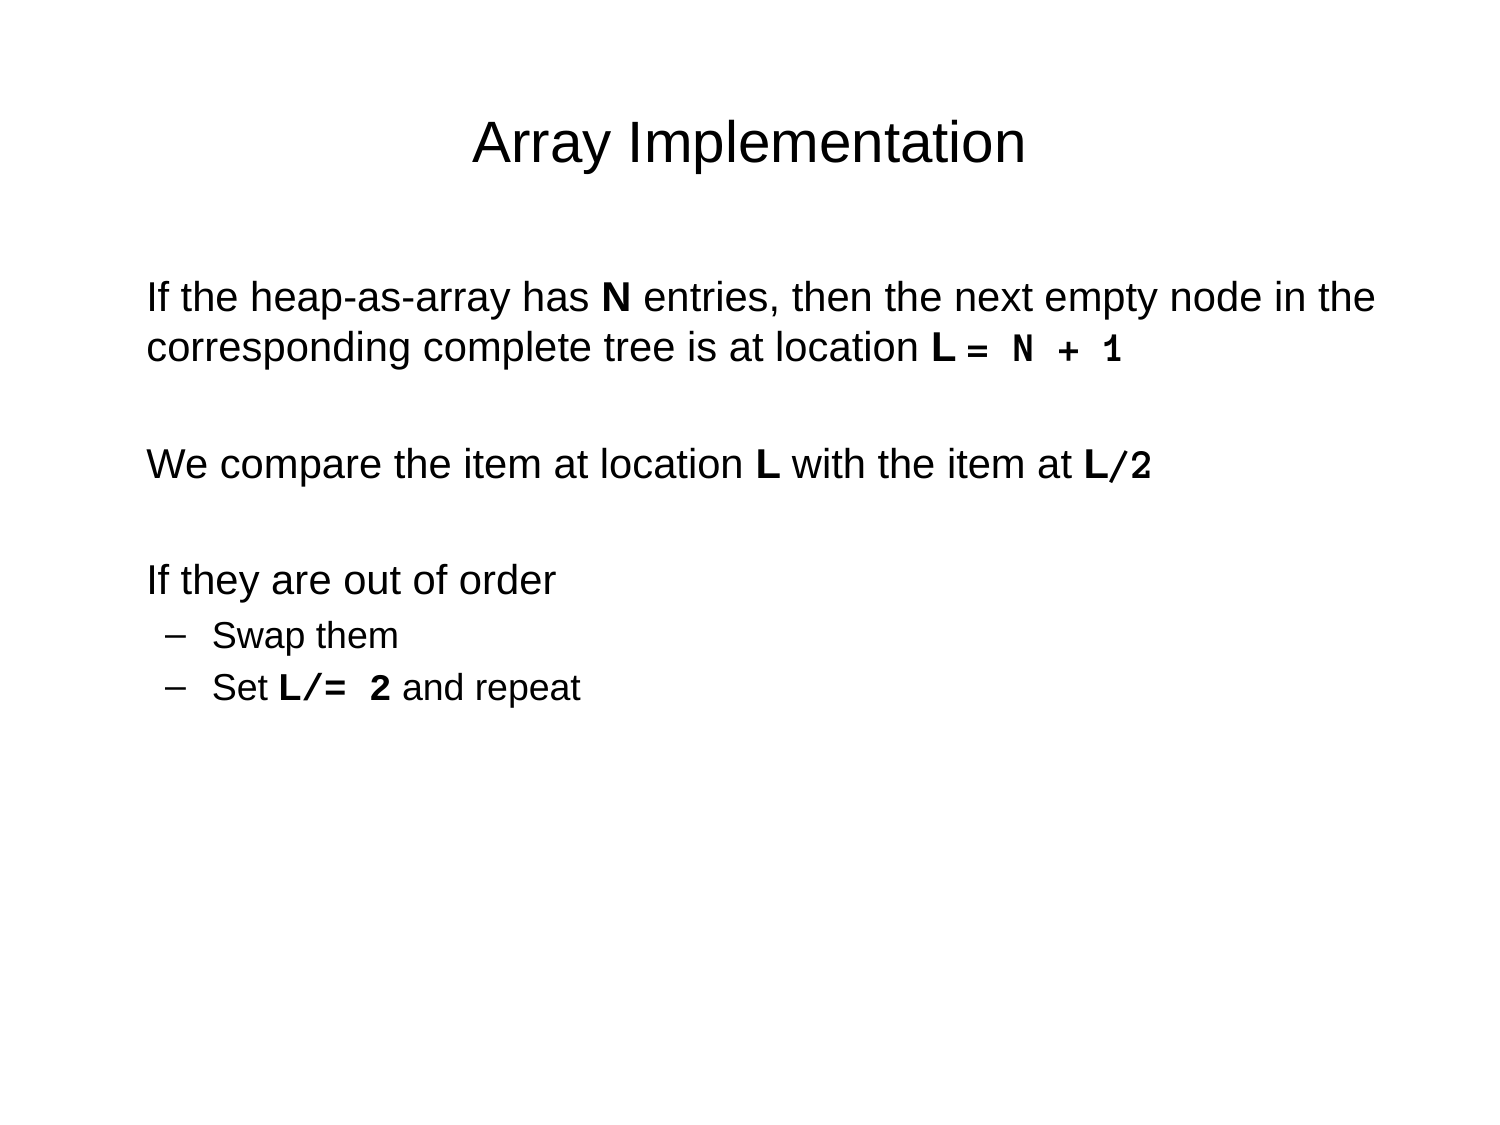

# Array Implementation
	If the heap-as-array has N entries, then the next empty node in the corresponding complete tree is at location L = N + 1

	We compare the item at location L with the item at L/2

	If they are out of order
Swap them
Set L/= 2 and repeat